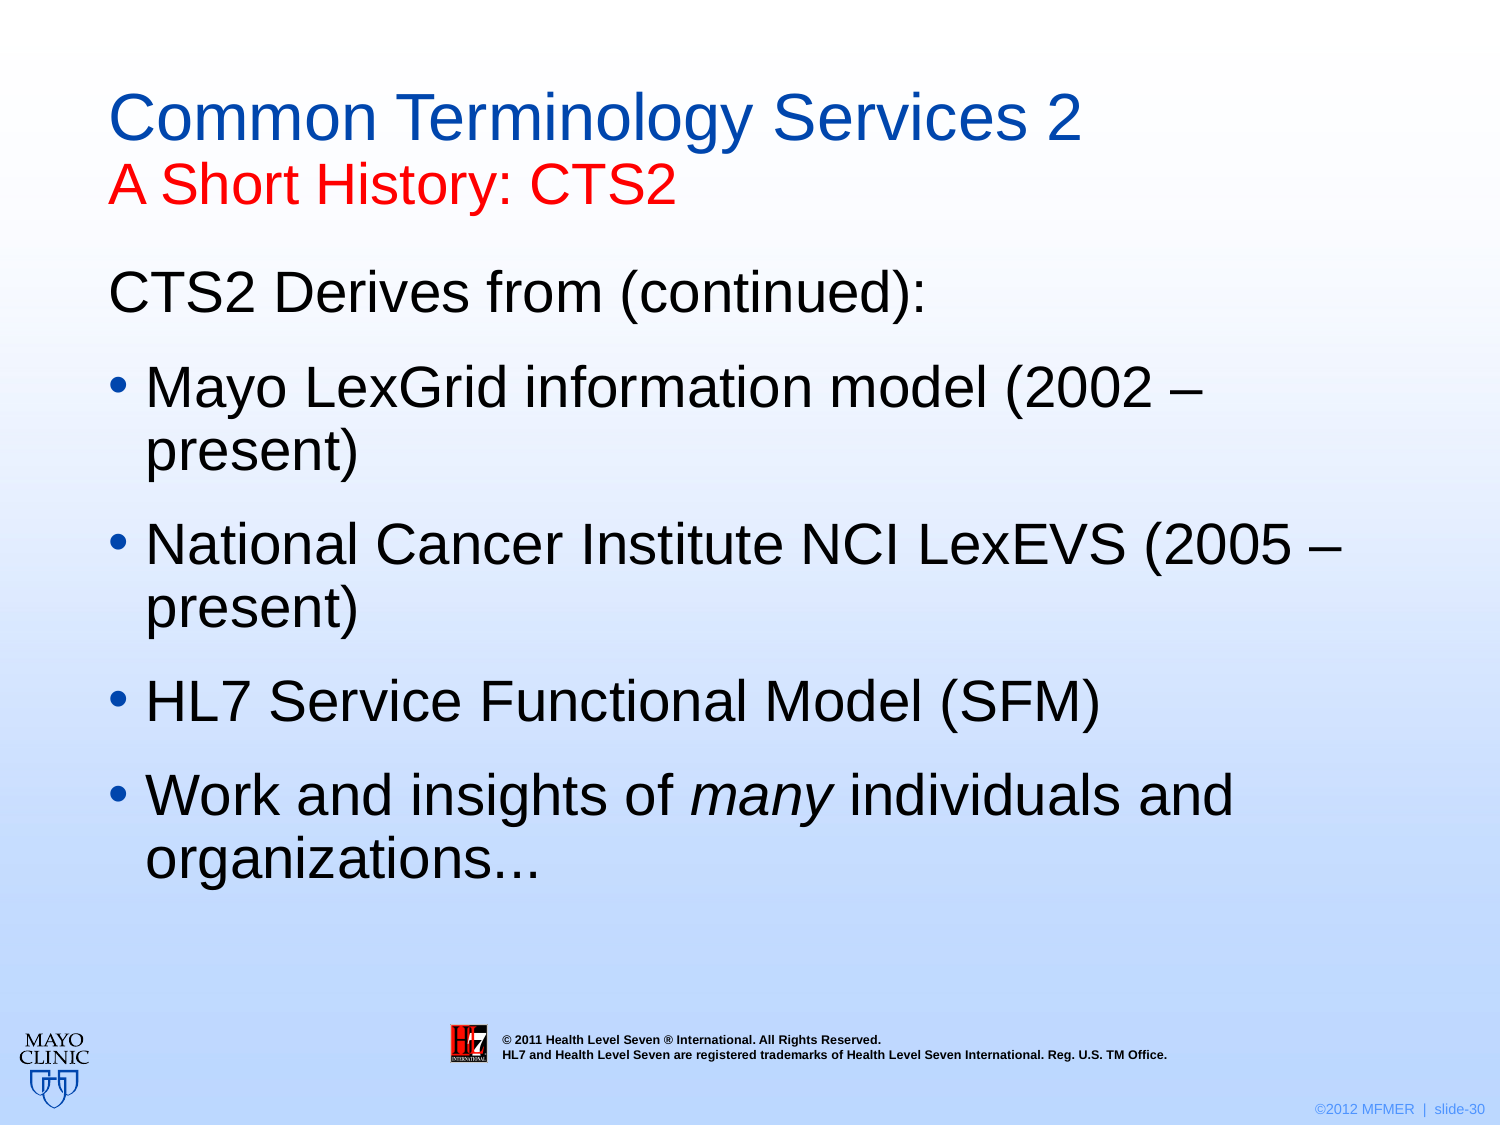

# Common Terminology Services 2 A Short History: CTS2
CTS2 Derives from (continued):
Mayo LexGrid information model (2002 – present)
National Cancer Institute NCI LexEVS (2005 – present)
HL7 Service Functional Model (SFM)
Work and insights of many individuals and organizations...